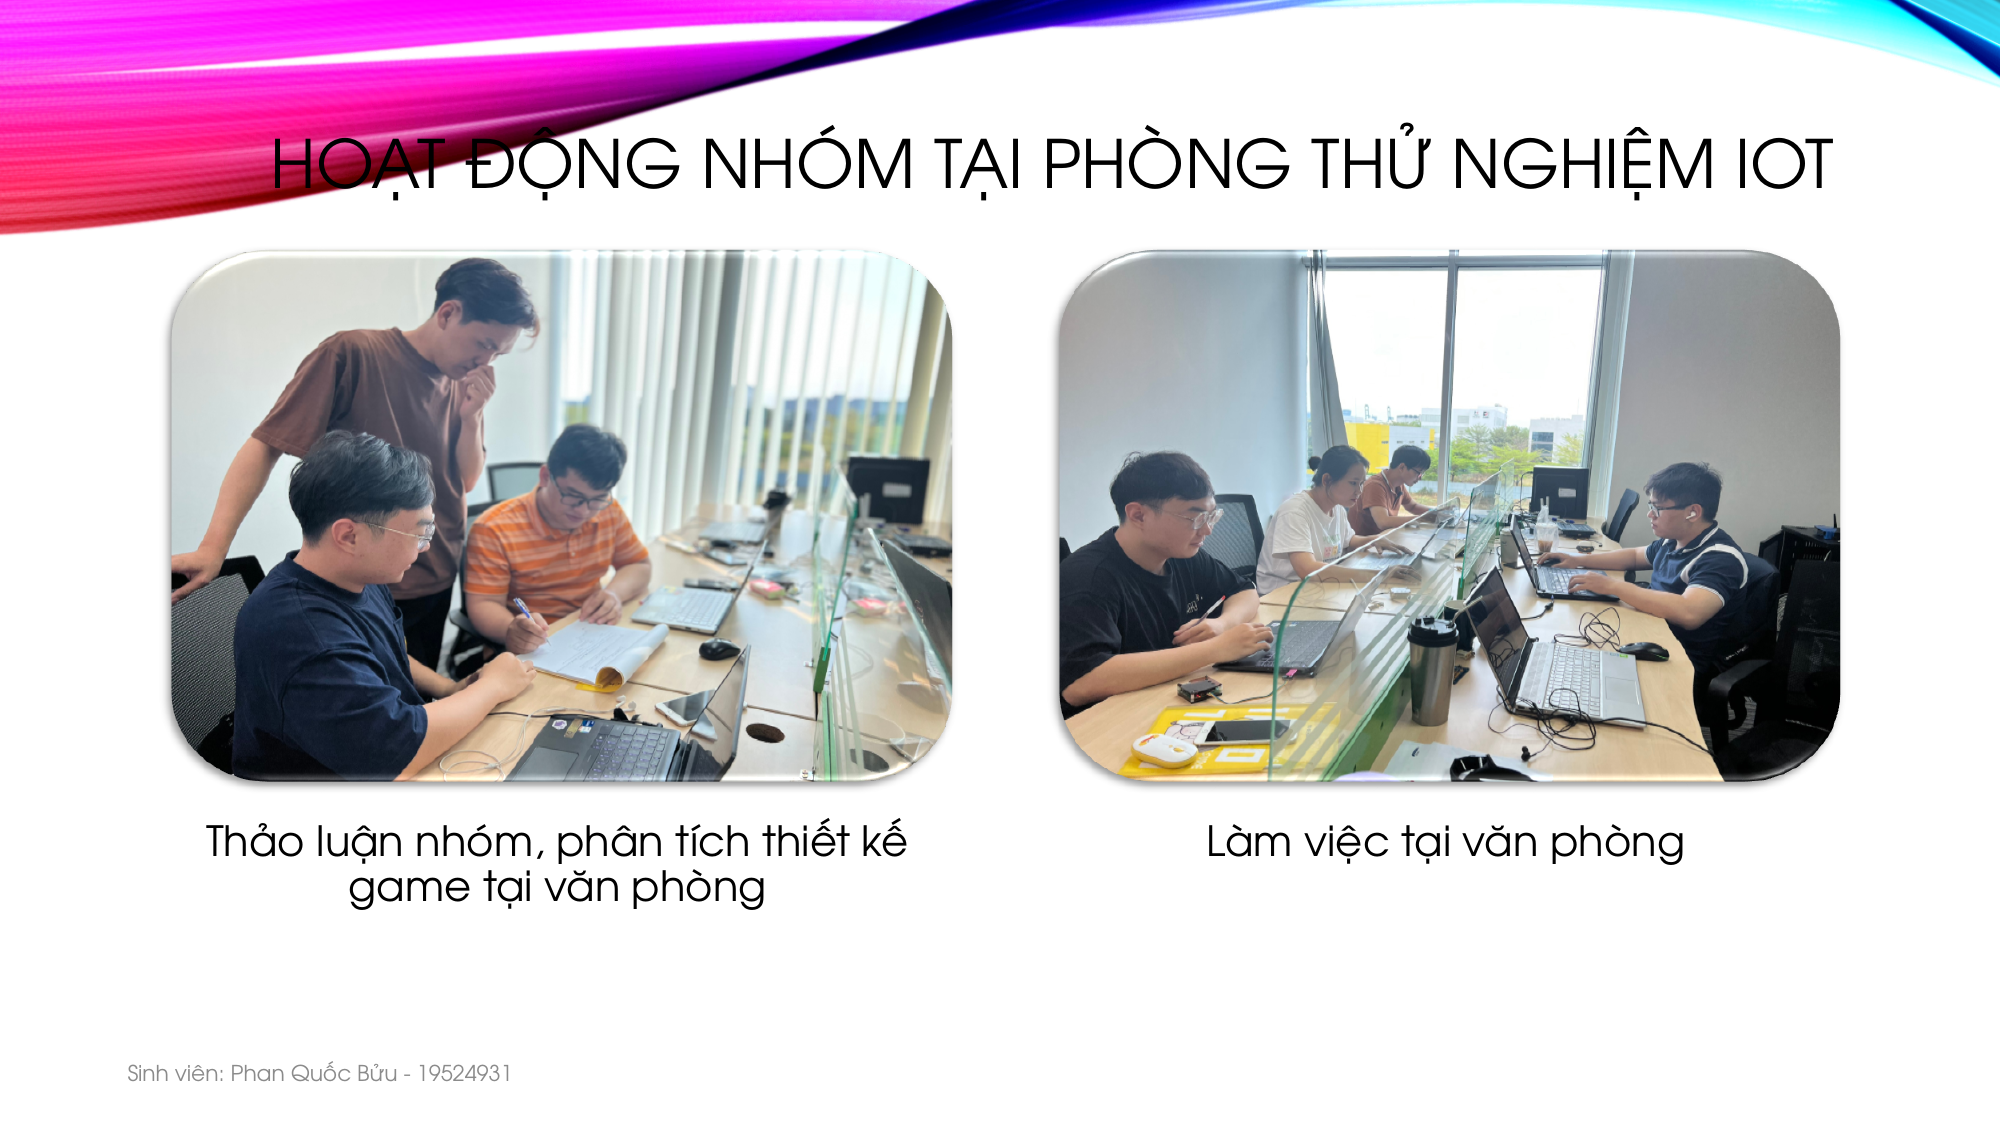

# hoạt động nhóm tại Phòng Thử nghiệm IoT
Thảo luận nhóm, phân tích thiết kế game tại văn phòng
Làm việc tại văn phòng
Sinh viên: Phan Quốc Bửu - 19524931